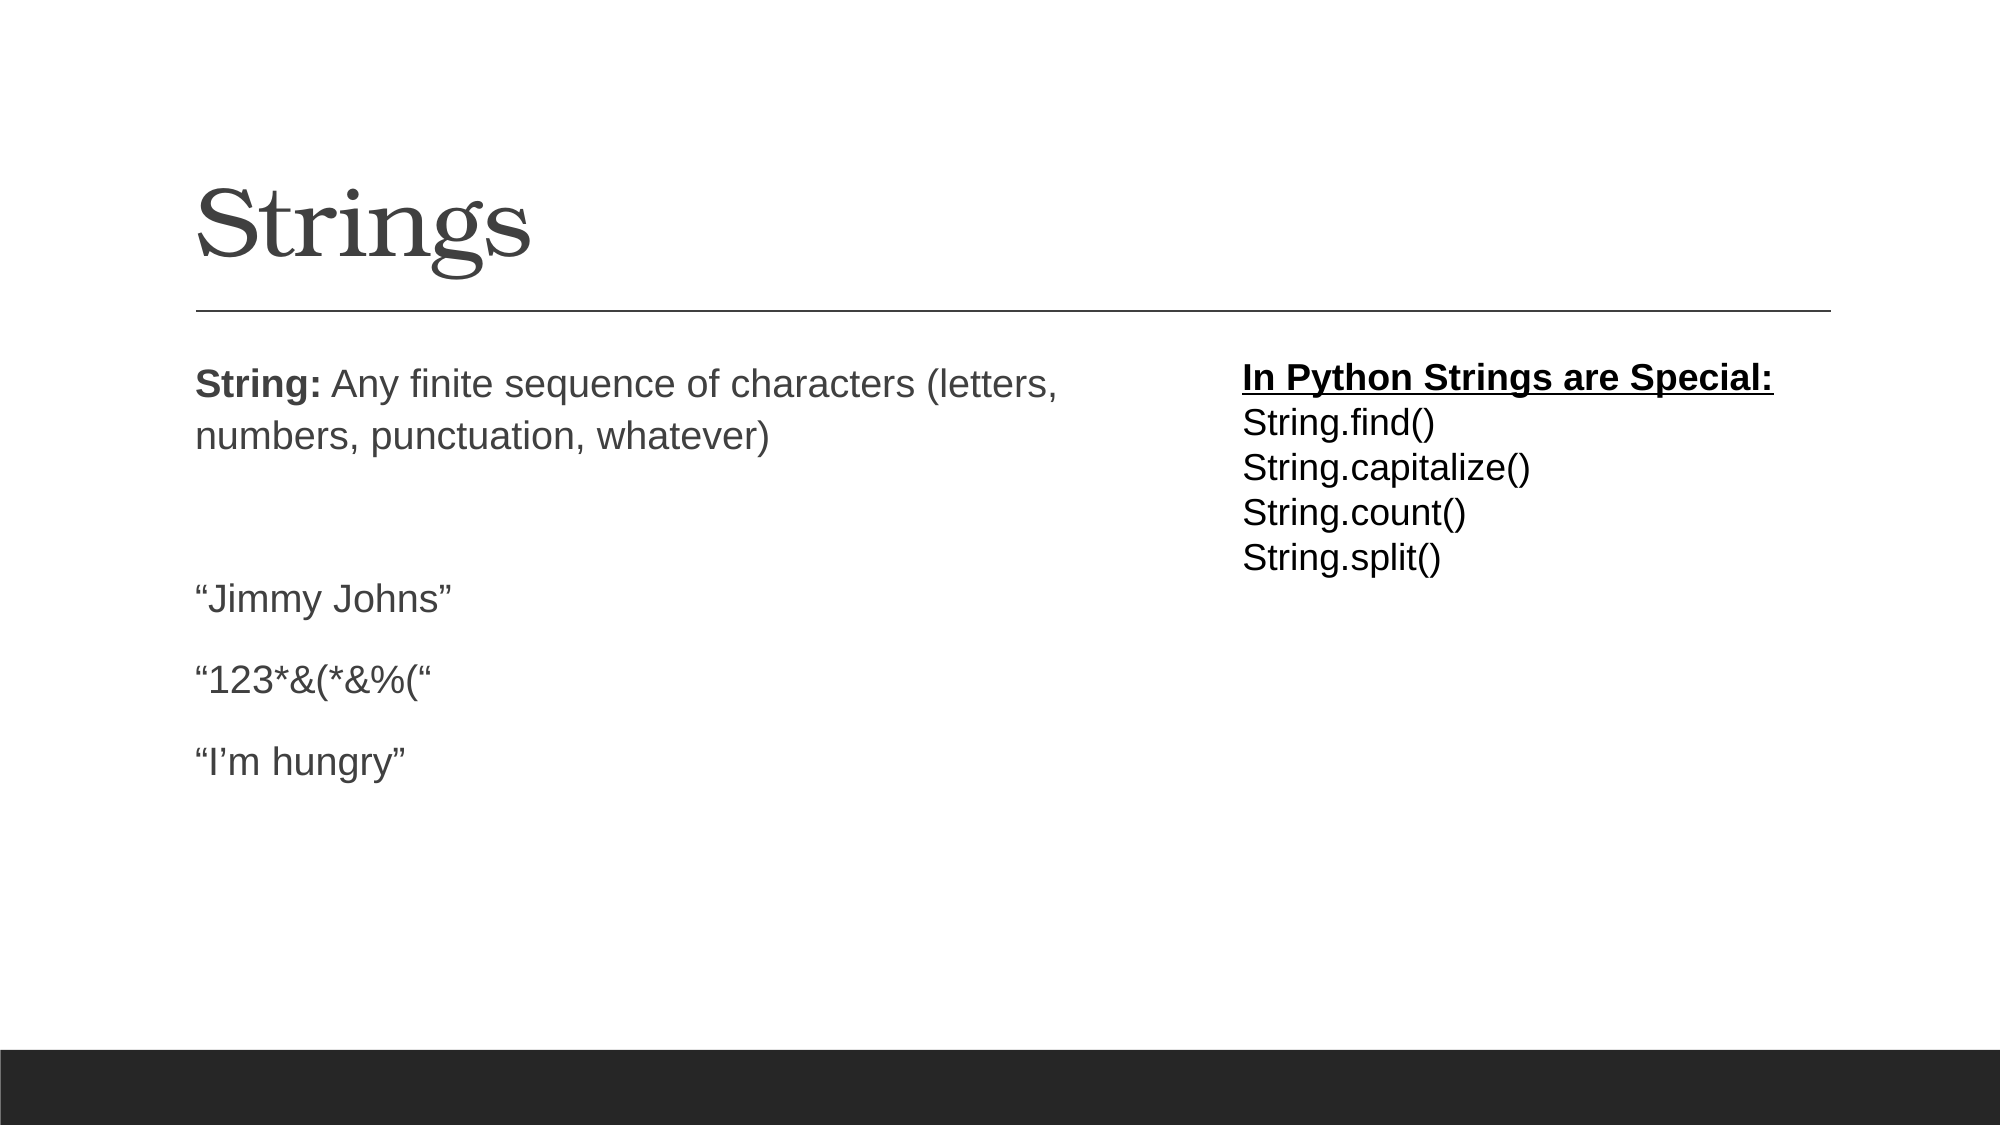

# Strings
String: Any finite sequence of characters (letters, numbers, punctuation, whatever)

“Jimmy Johns”
“123*&(*&%(“
“I’m hungry”
In Python Strings are Special:
String.find()
String.capitalize()
String.count()
String.split()